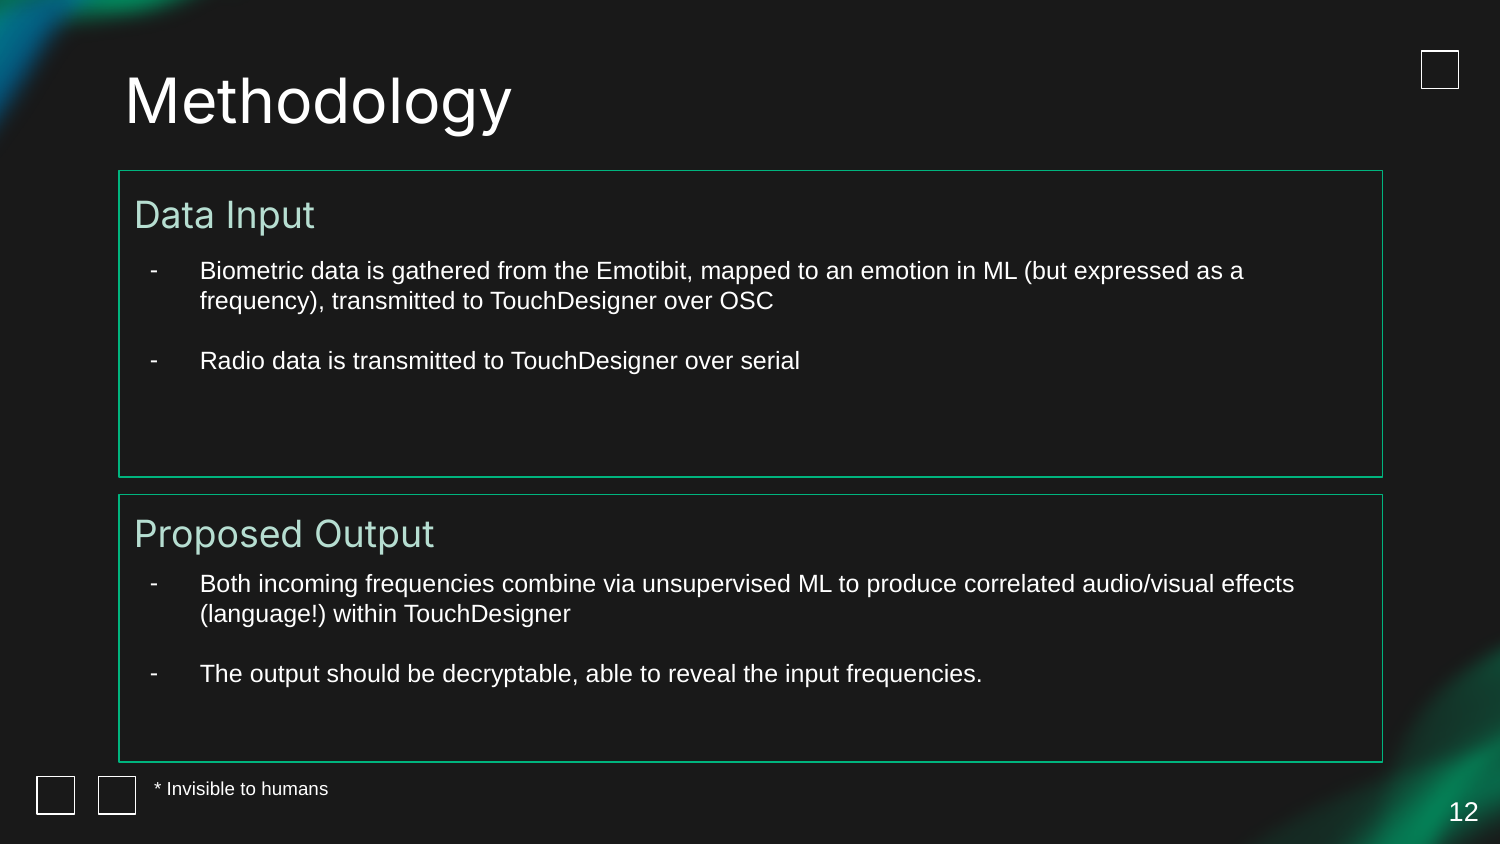

# Methodology

Data Input
Biometric data is gathered from the Emotibit, mapped to an emotion in ML (but expressed as a frequency), transmitted to TouchDesigner over OSC

Radio data is transmitted to TouchDesigner over serial

Proposed Output
Both incoming frequencies combine via unsupervised ML to produce correlated audio/visual effects (language!) within TouchDesigner

The output should be decryptable, able to reveal the input frequencies.
* Invisible to humans

12